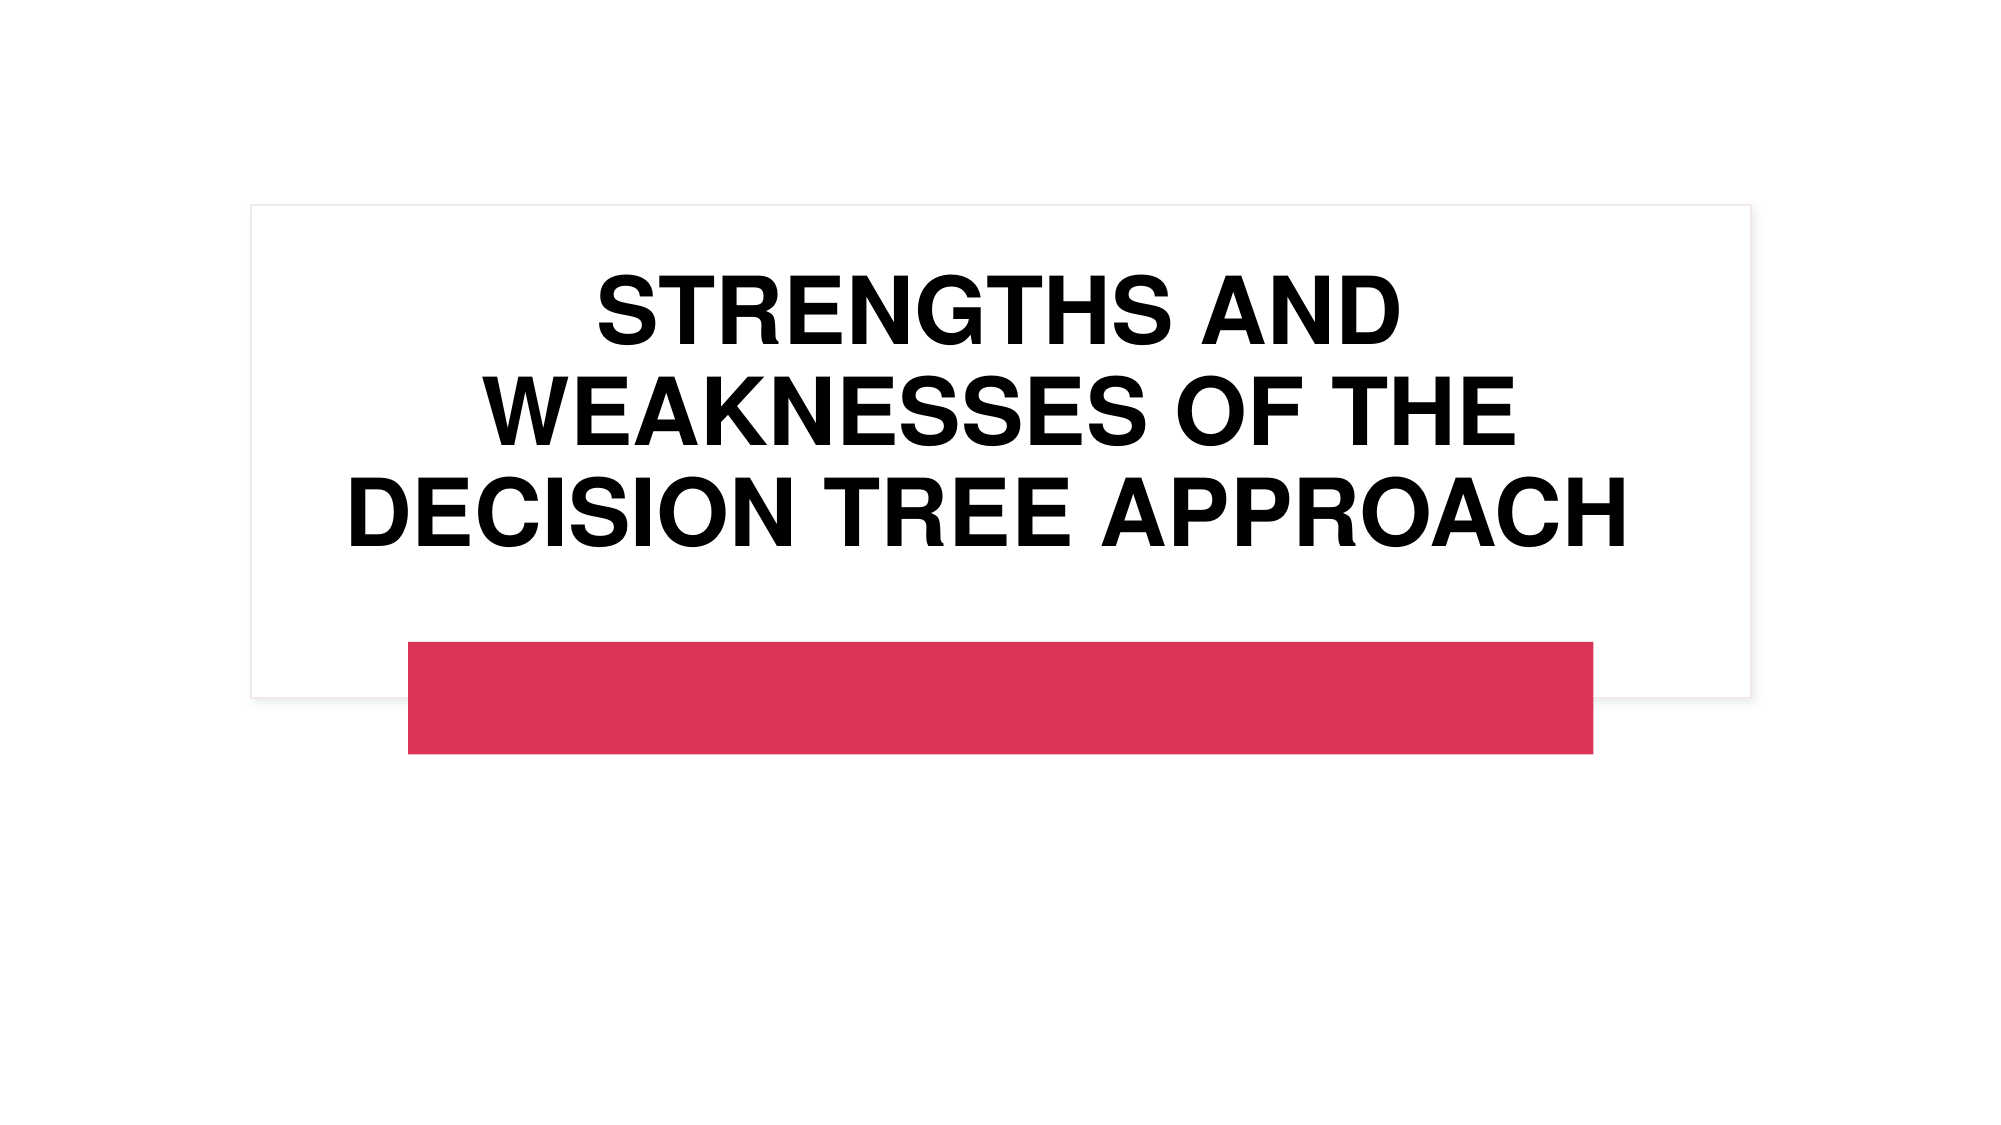

# STRENGTHS AND WEAKNESSES OF THE DECISION TREE APPROACH